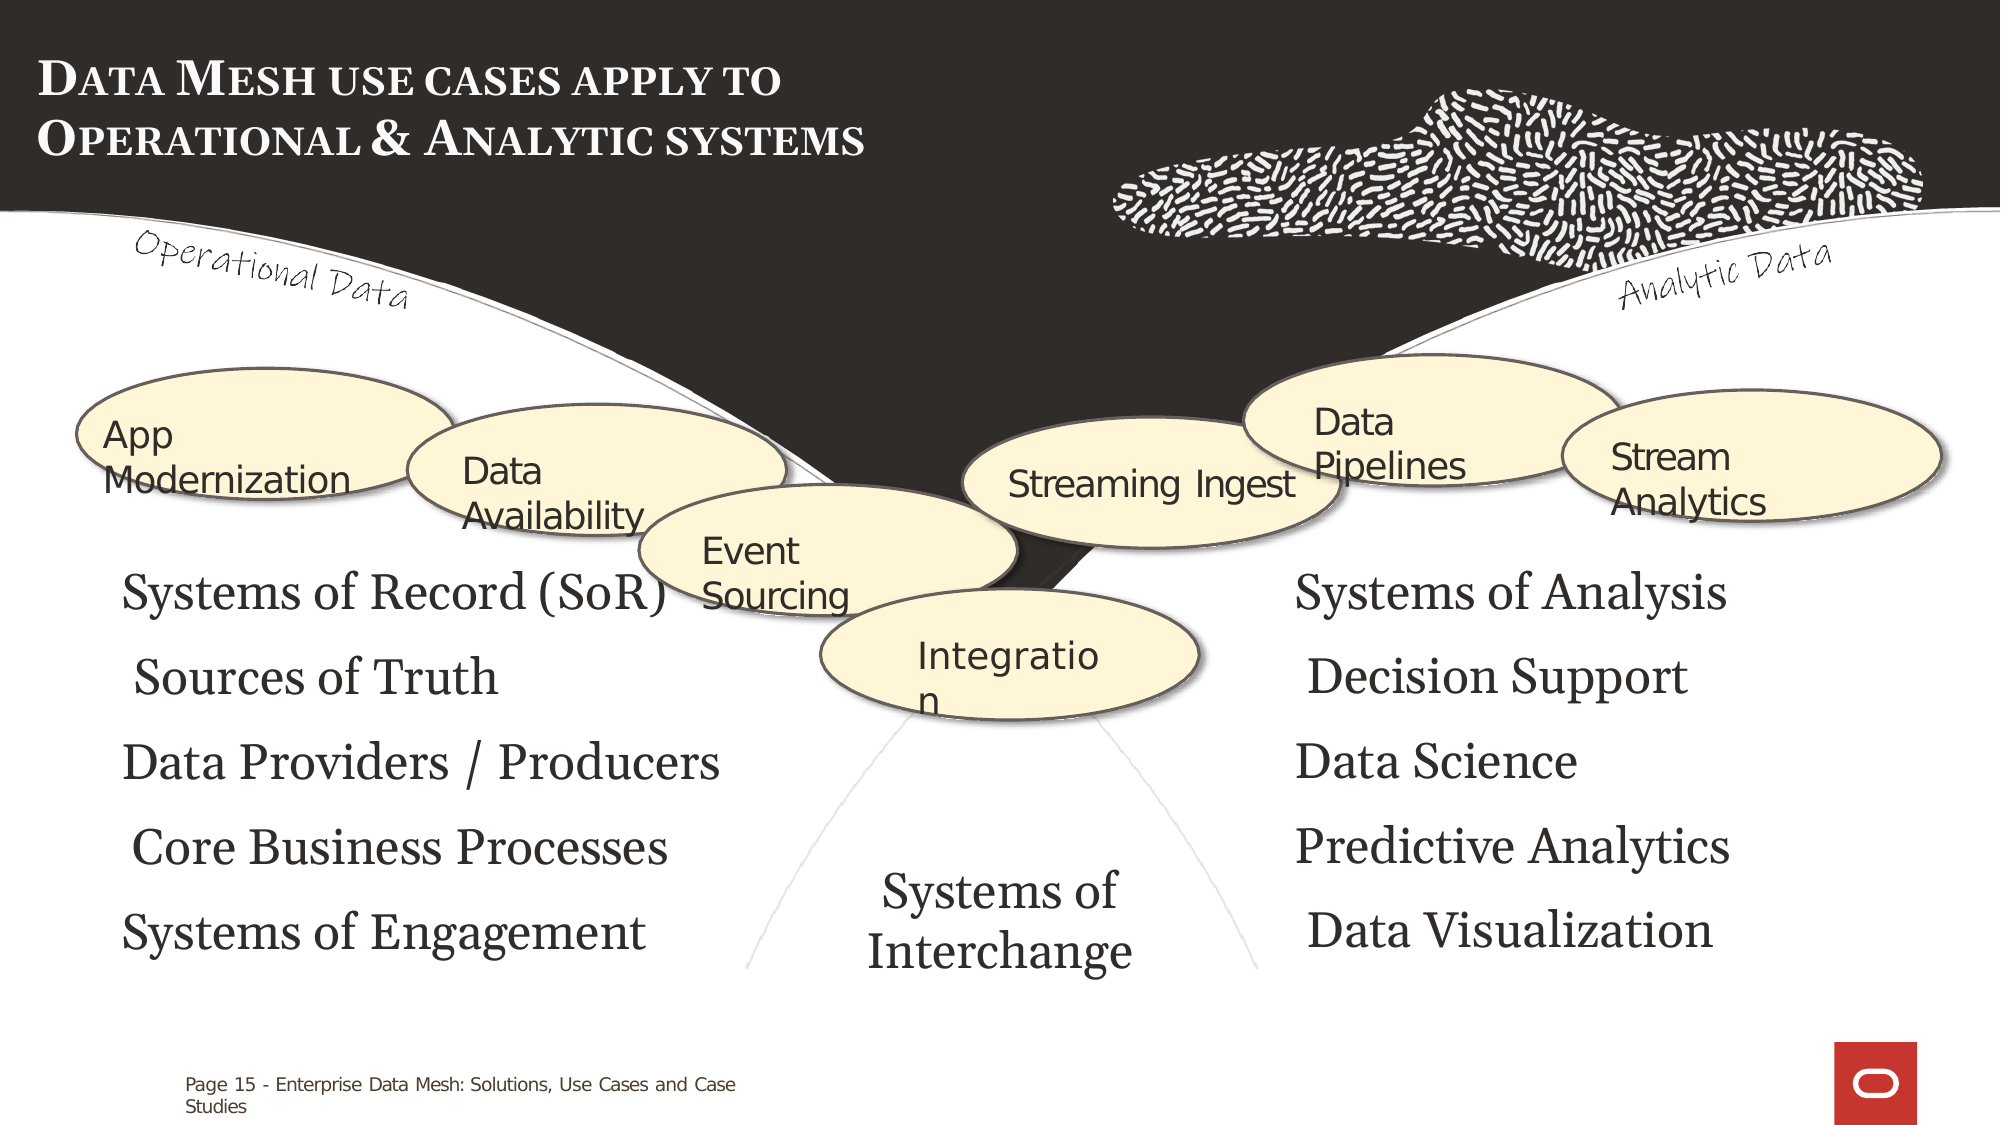

# DATA MESH USE CASES APPLY TO
OPERATIONAL & ANALYTIC SYSTEMS

Data Pipelines

App Modernization

Stream Analytics

Data Availability
Streaming Ingest

Event Sourcing
Systems of Record (SoR)  Sources of Truth
Systems of Analysis  Decision Support  Data Science  Predictive Analytics  Data Visualization

Integration
Data Providers / Producers  Core Business Processes  Systems of Engagement
Systems of  Interchange

Page 15 - Enterprise Data Mesh: Solutions, Use Cases and Case Studies